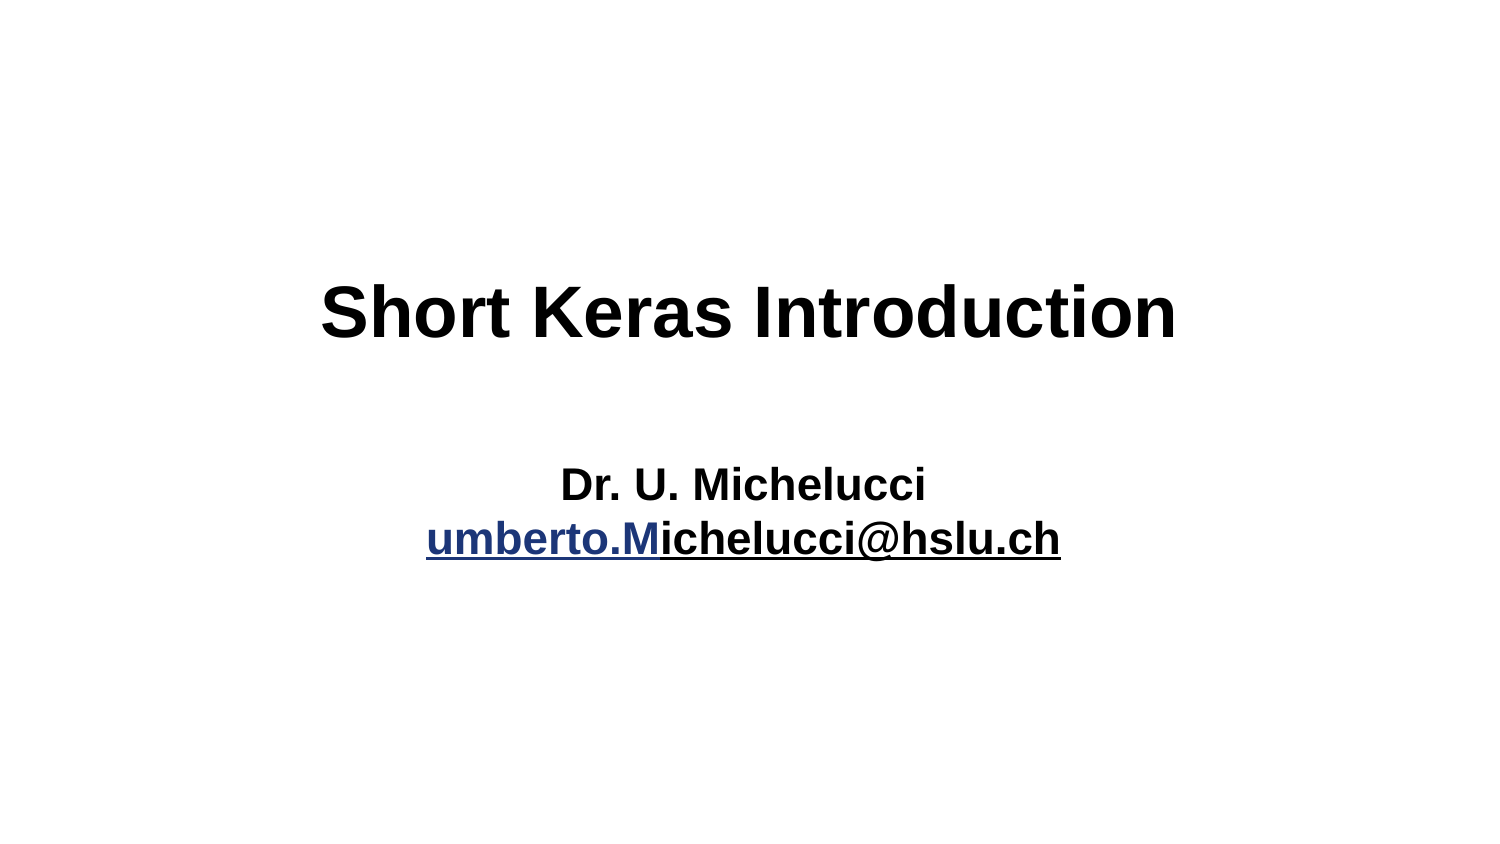

Short Keras Introduction
Dr. U. Michelucci
umberto.Michelucci@hslu.ch